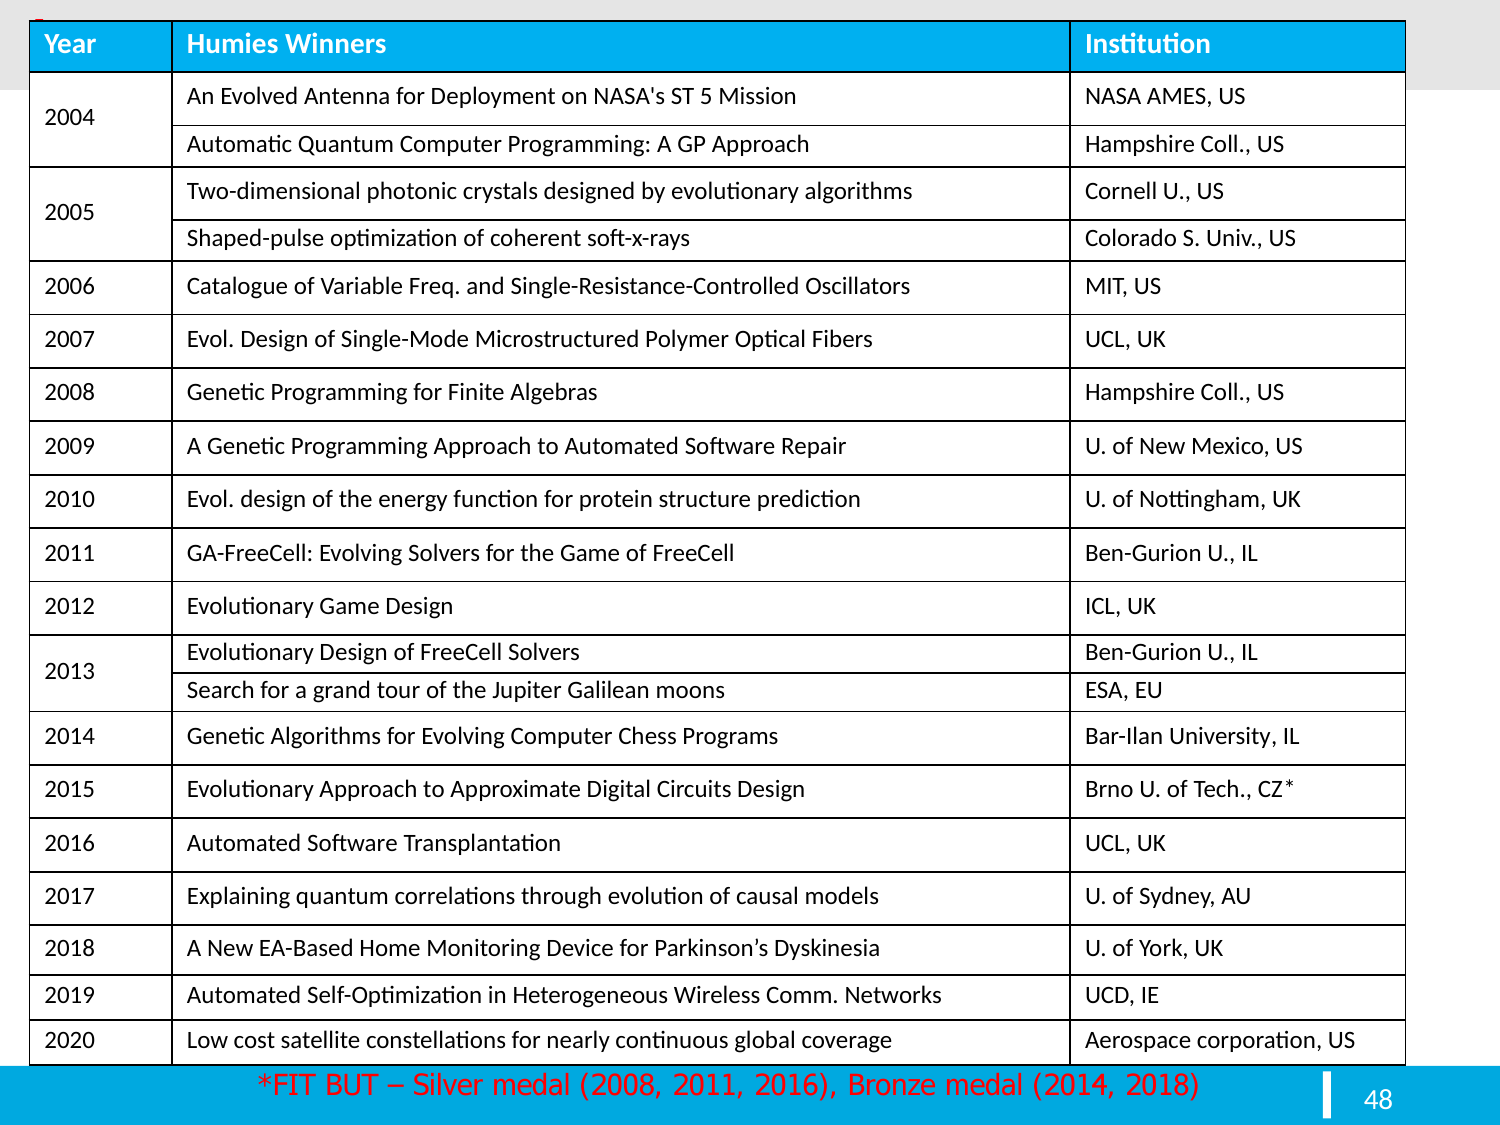

# Humies winners
| Year | Humies Winners | Institution |
| --- | --- | --- |
| 2004 | An Evolved Antenna for Deployment on NASA's ST 5 Mission | NASA AMES, US |
|  | Automatic Quantum Computer Programming: A GP Approach | Hampshire Coll., US |
| 2005 | Two-dimensional photonic crystals designed by evolutionary algorithms | Cornell U., US |
|  | Shaped-pulse optimization of coherent soft-x-rays | Colorado S. Univ., US |
| 2006 | Catalogue of Variable Freq. and Single-Resistance-Controlled Oscillators | MIT, US |
| 2007 | Evol. Design of Single-Mode Microstructured Polymer Optical Fibers | UCL, UK |
| 2008 | Genetic Programming for Finite Algebras | Hampshire Coll., US |
| 2009 | A Genetic Programming Approach to Automated Software Repair | U. of New Mexico, US |
| 2010 | Evol. design of the energy function for protein structure prediction | U. of Nottingham, UK |
| 2011 | GA-FreeCell: Evolving Solvers for the Game of FreeCell | Ben-Gurion U., IL |
| 2012 | Evolutionary Game Design | ICL, UK |
| 2013 | Evolutionary Design of FreeCell Solvers | Ben-Gurion U., IL |
|  | Search for a grand tour of the Jupiter Galilean moons | ESA, EU |
| 2014 | Genetic Algorithms for Evolving Computer Chess Programs | Bar-Ilan University, IL |
| 2015 | Evolutionary Approach to Approximate Digital Circuits Design | Brno U. of Tech., CZ\* |
| 2016 | Automated Software Transplantation | UCL, UK |
| 2017 | Explaining quantum correlations through evolution of causal models | U. of Sydney, AU |
| 2018 | A New EA-Based Home Monitoring Device for Parkinson’s Dyskinesia | U. of York, UK |
| 2019 | Automated Self-Optimization in Heterogeneous Wireless Comm. Networks | UCD, IE |
| 2020 | Low cost satellite constellations for nearly continuous global coverage | Aerospace corporation, US |
*FIT BUT – Silver medal (2008, 2011, 2016), Bronze medal (2014, 2018)
48